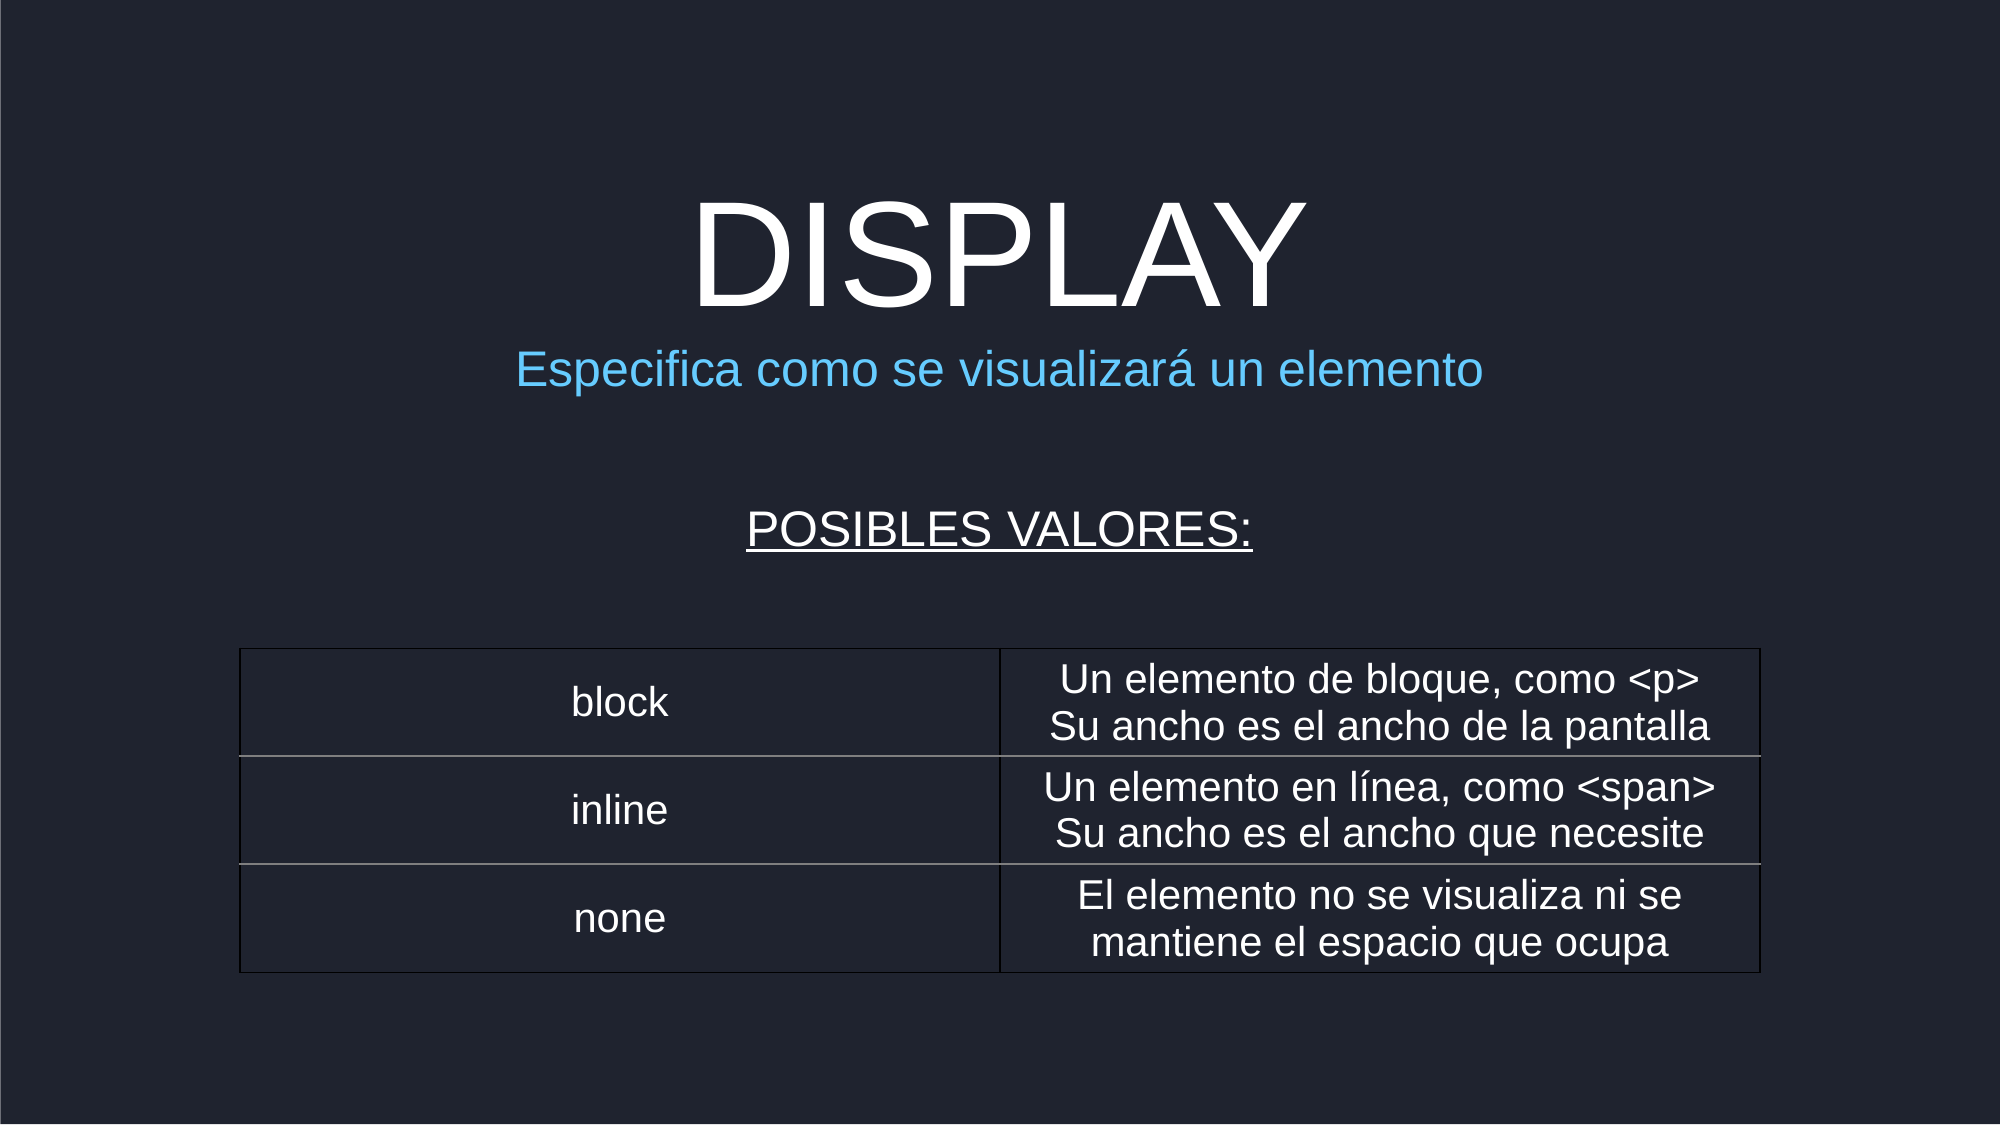

DISPLAY
Especifica como se visualizará un elemento

POSIBLES VALORES:
|  |
| --- |
| block | Un elemento de bloque, como <p> Su ancho es el ancho de la pantalla |
| --- | --- |
| inline | Un elemento en línea, como <span> Su ancho es el ancho que necesite |
| none | El elemento no se visualiza ni se mantiene el espacio que ocupa |